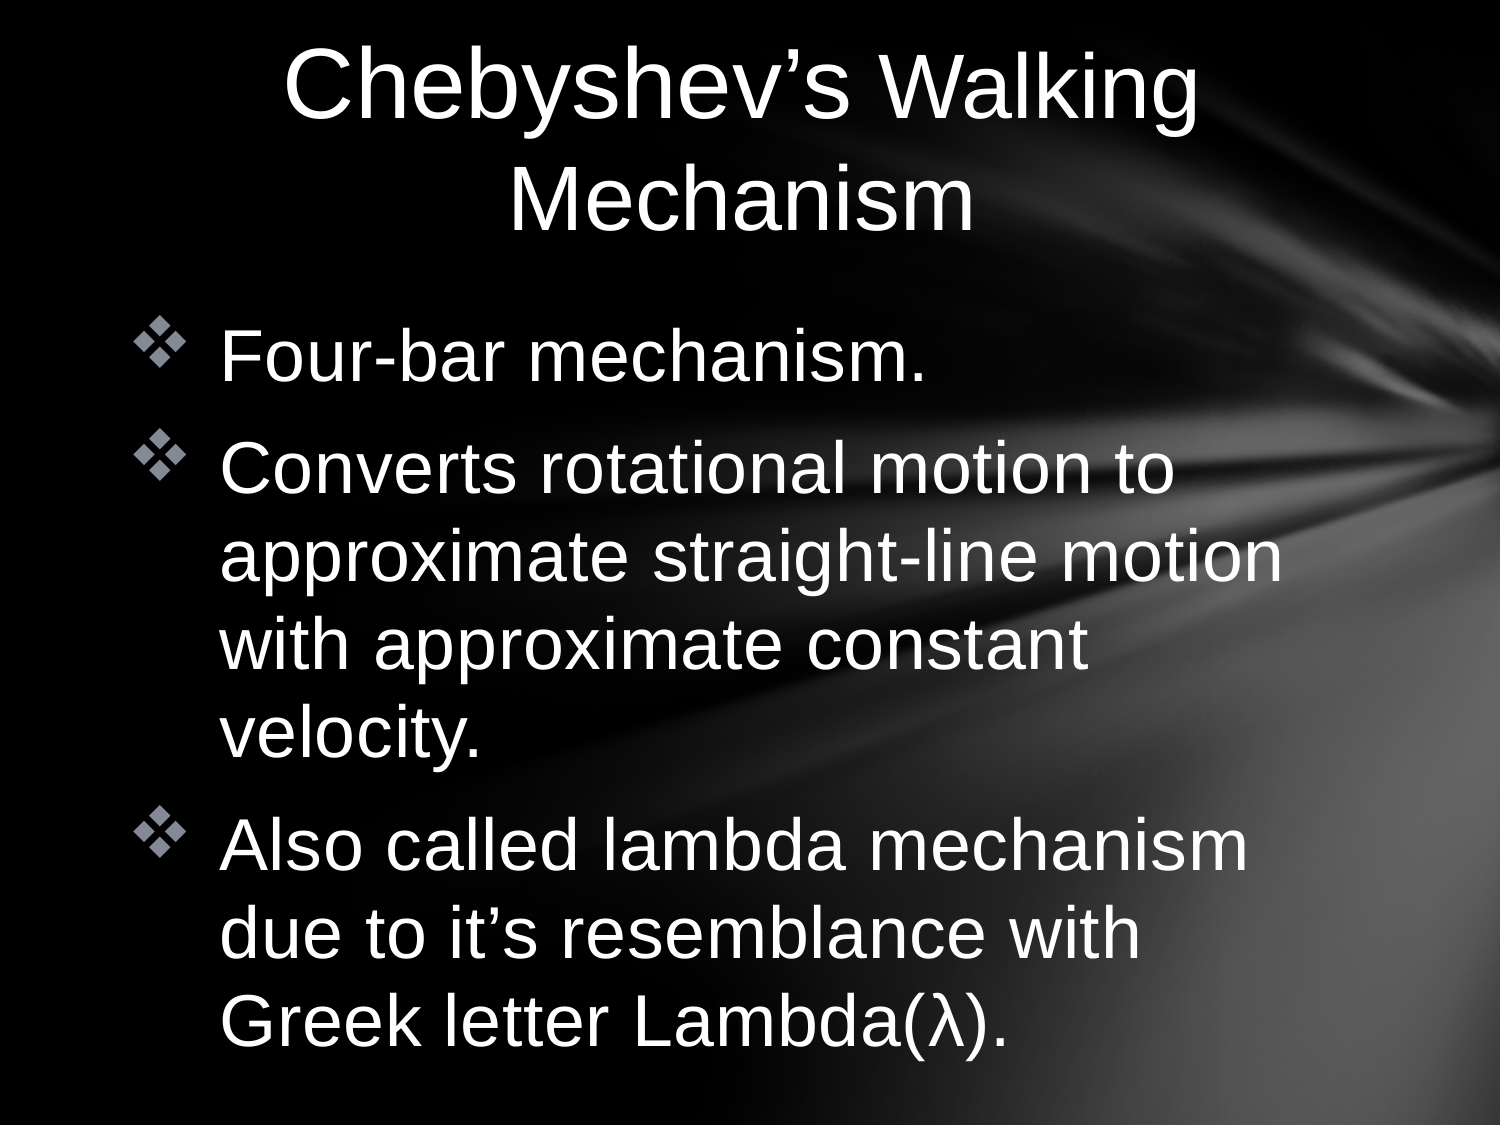

# Chebyshev’s Walking Mechanism
Four-bar mechanism.
Converts rotational motion to approximate straight-line motion with approximate constant velocity.
Also called lambda mechanism due to it’s resemblance with Greek letter Lambda(λ).